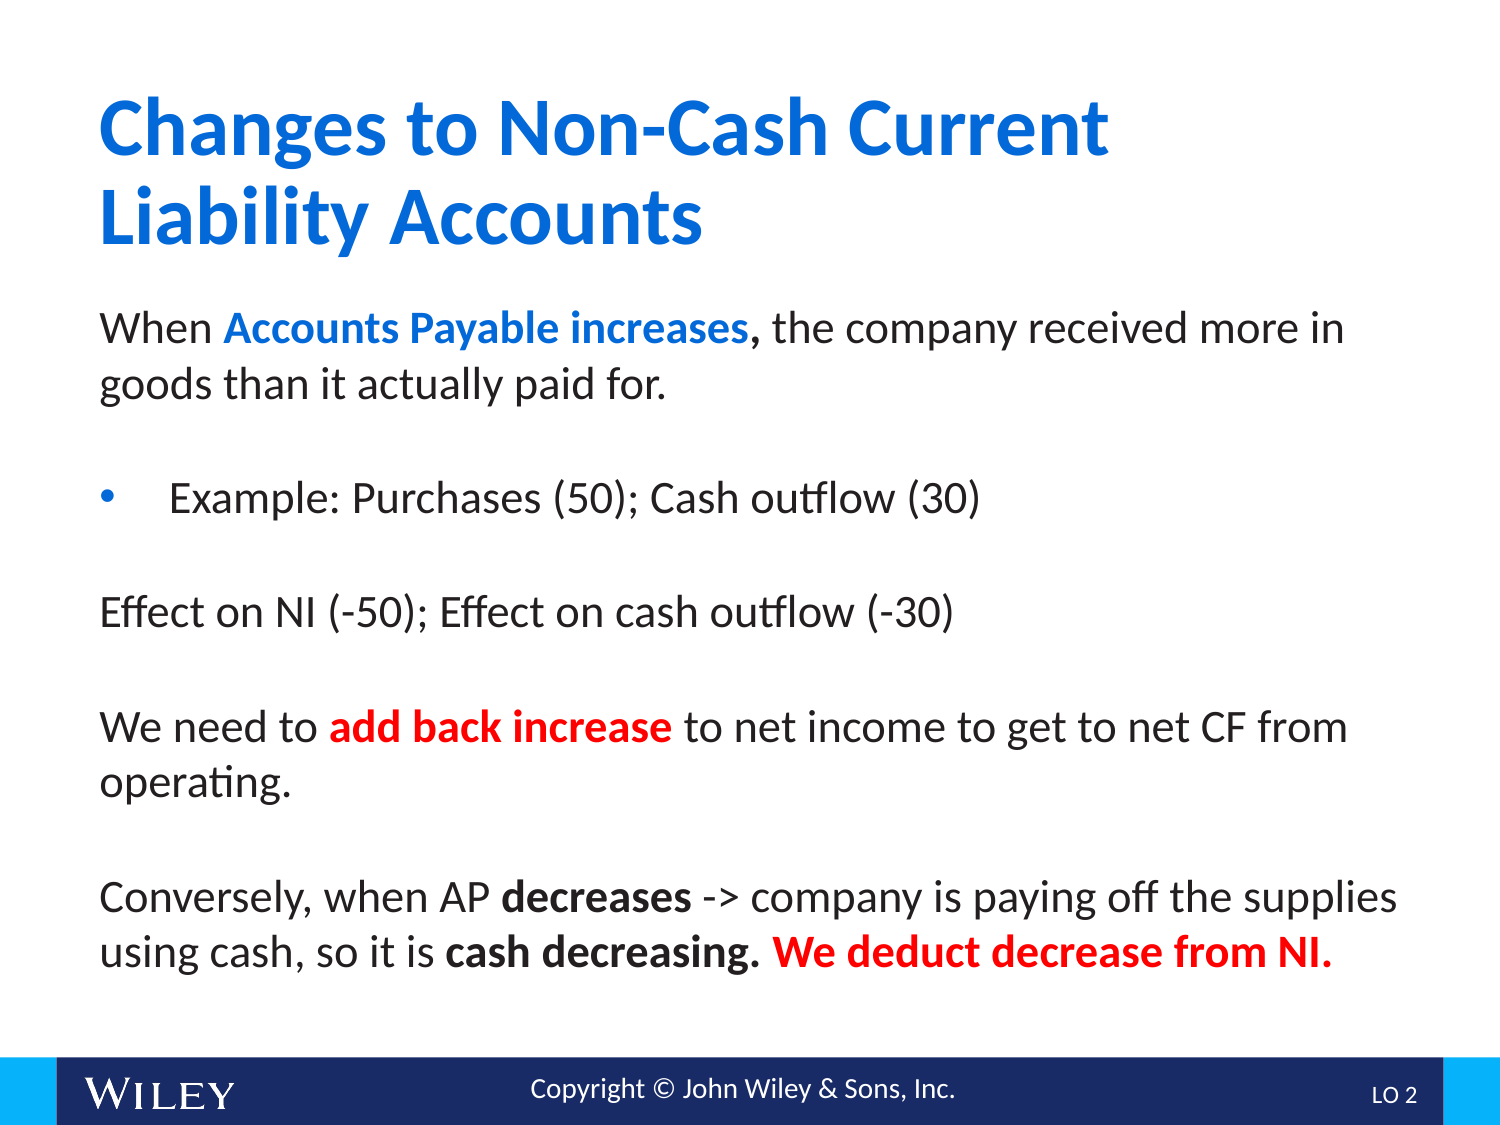

# Changes to Non-Cash Current Liability Accounts
When Accounts Payable increases, the company received more in goods than it actually paid for.
Example: Purchases (50); Cash outflow (30)
Effect on NI (-50); Effect on cash outflow (-30)
We need to add back increase to net income to get to net CF from operating.
Conversely, when AP decreases -> company is paying off the supplies using cash, so it is cash decreasing. We deduct decrease from NI.
L O 2